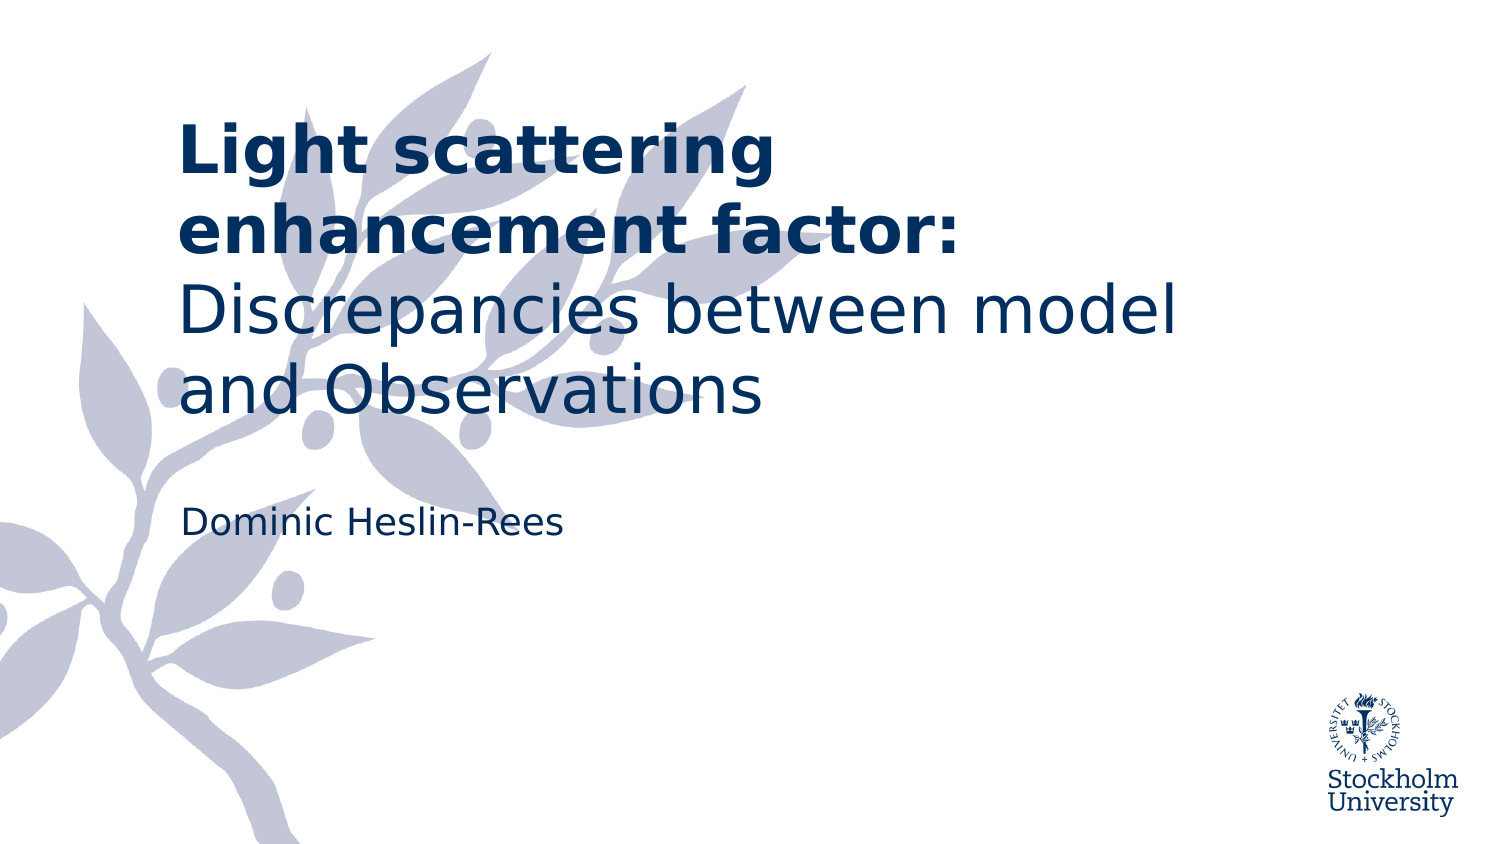

# Light scattering enhancement factor: Discrepancies between model and Observations
Dominic Heslin-Rees